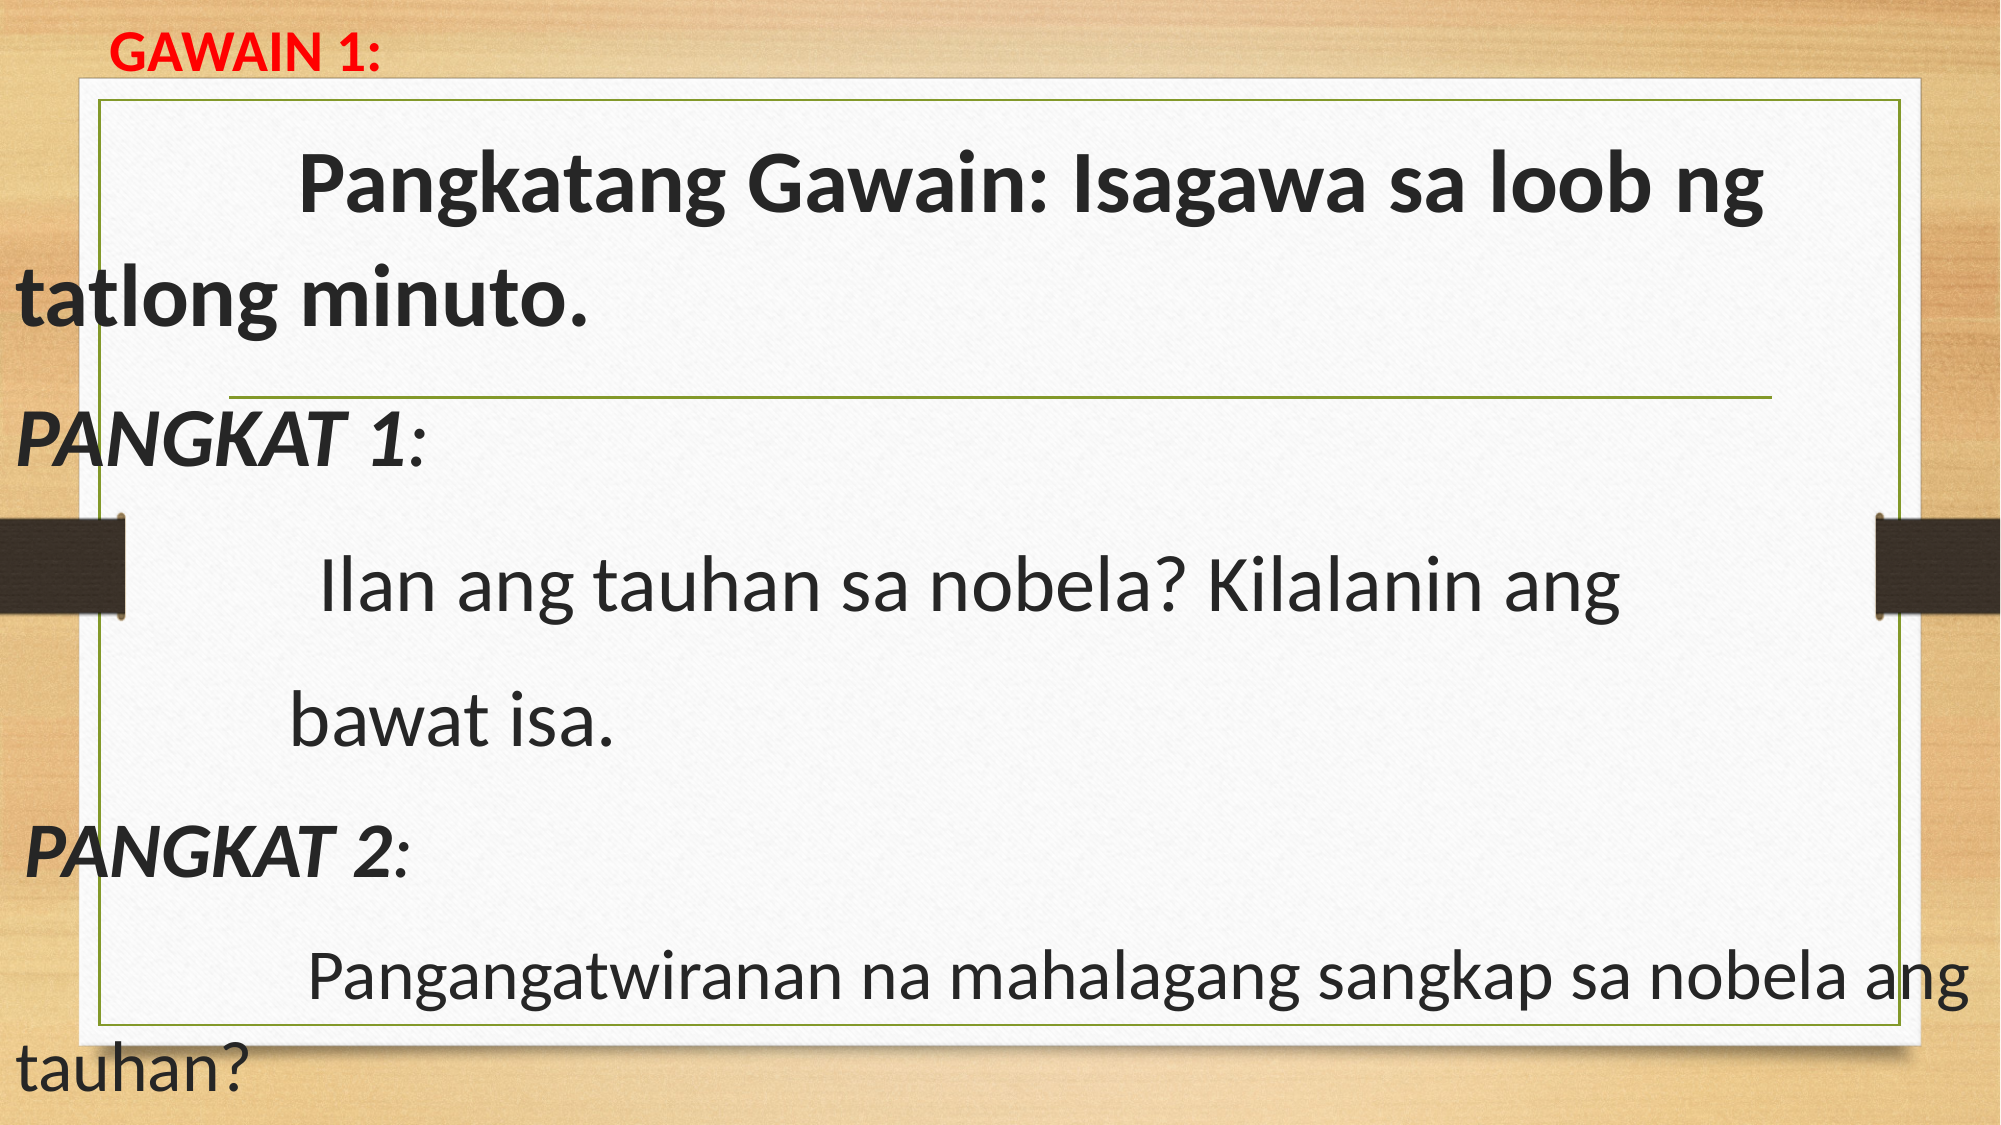

GAWAIN 1:
              Pangkatang Gawain: Isagawa sa loob ng tatlong minuto.
PANGKAT 1:
               Ilan ang tauhan sa nobela? Kilalanin ang
               bawat isa.
 PANGKAT 2:
                  Pangangatwiranan na mahalagang sangkap sa nobela ang tauhan?

#